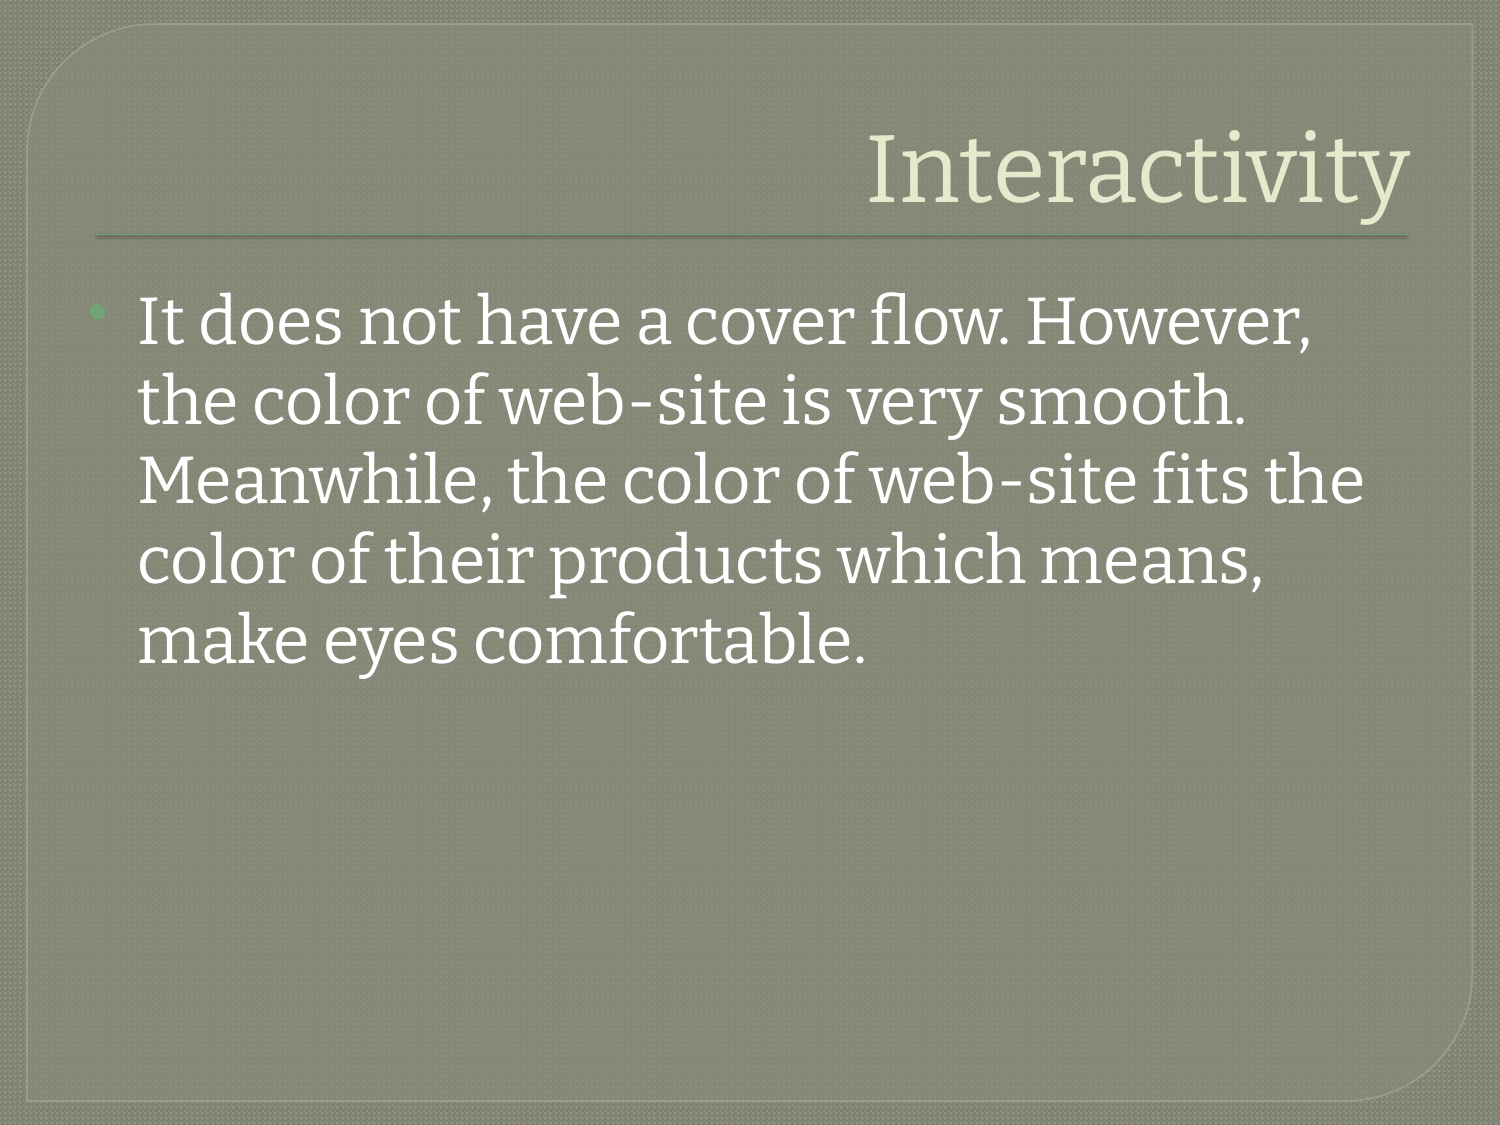

# Interactivity
It does not have a cover flow. However, the color of web-site is very smooth. Meanwhile, the color of web-site fits the color of their products which means, make eyes comfortable.